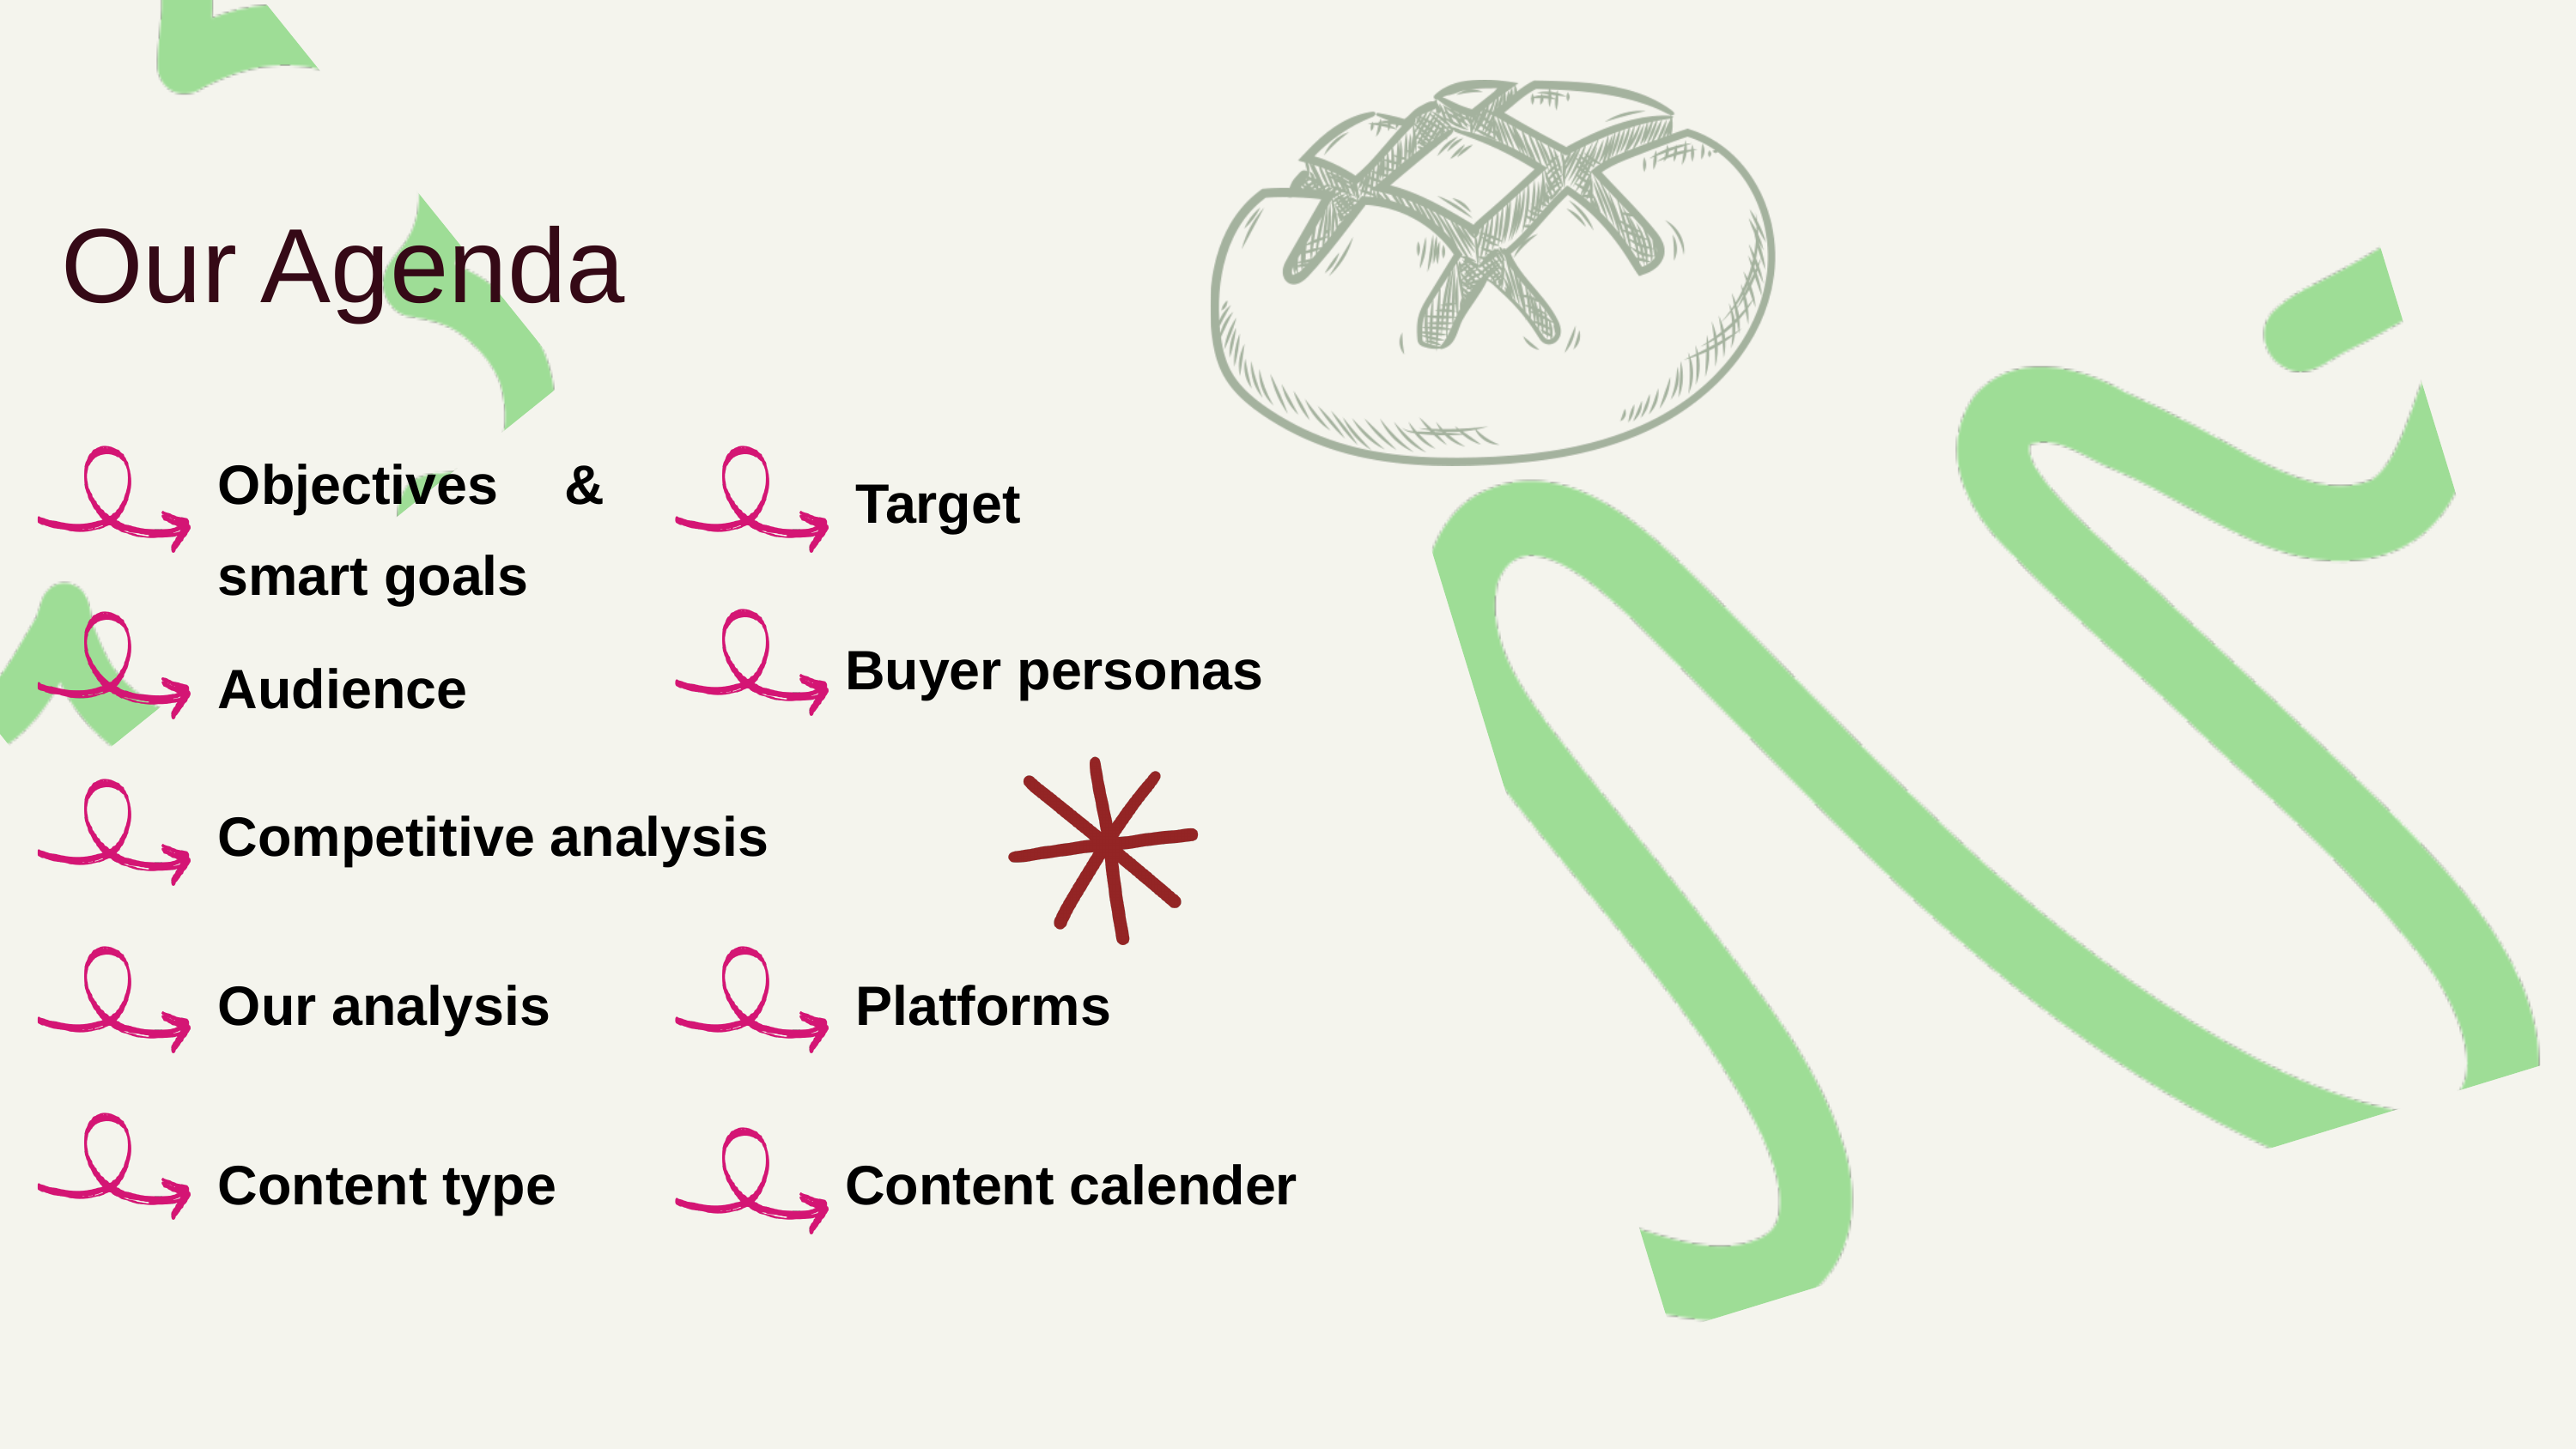

Our Agenda

Objectives & smart goals
Target

Buyer personas

Audience

Competitive analysis

Our analysis
Platforms

Content type
Content calender